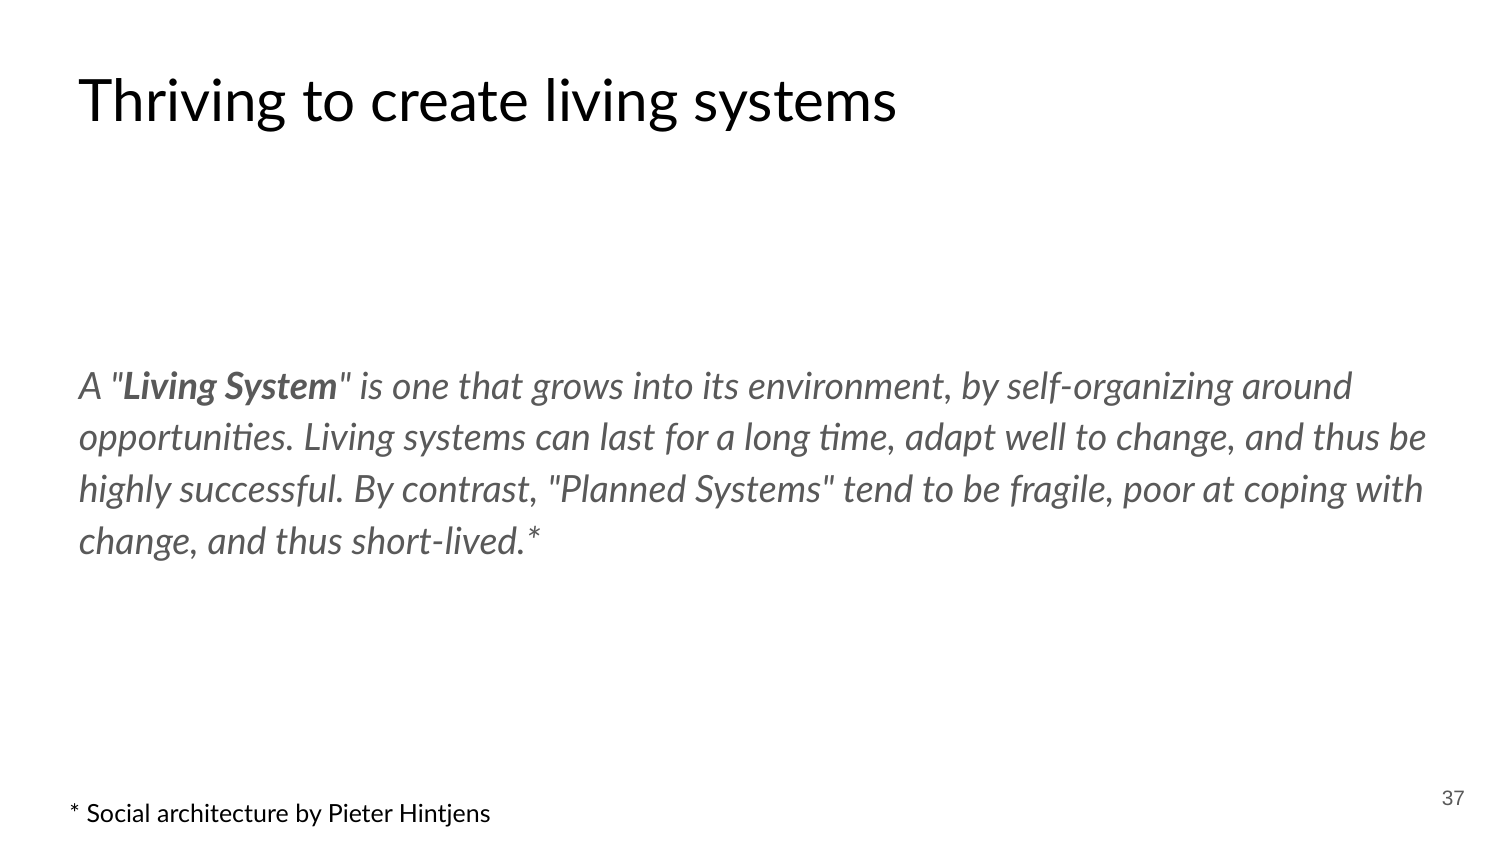

# Thriving to create living systems

A "Living System" is one that grows into its environment, by self-organizing around opportunities. Living systems can last for a long time, adapt well to change, and thus be highly successful. By contrast, "Planned Systems" tend to be fragile, poor at coping with change, and thus short-lived.*
37
* Social architecture by Pieter Hintjens